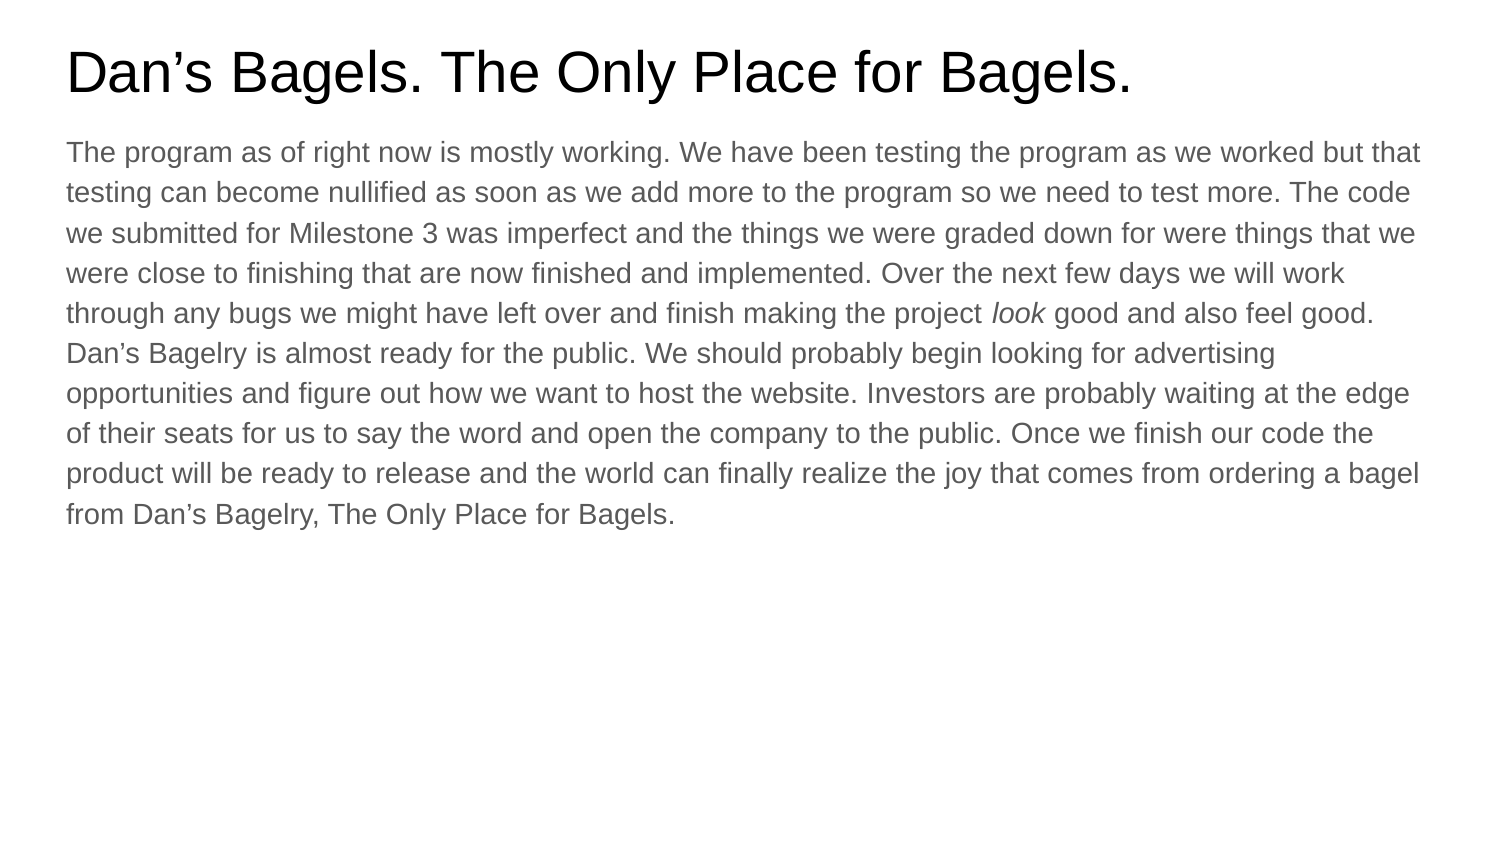

# Dan’s Bagels. The Only Place for Bagels.
The program as of right now is mostly working. We have been testing the program as we worked but that testing can become nullified as soon as we add more to the program so we need to test more. The code we submitted for Milestone 3 was imperfect and the things we were graded down for were things that we were close to finishing that are now finished and implemented. Over the next few days we will work through any bugs we might have left over and finish making the project look good and also feel good. Dan’s Bagelry is almost ready for the public. We should probably begin looking for advertising opportunities and figure out how we want to host the website. Investors are probably waiting at the edge of their seats for us to say the word and open the company to the public. Once we finish our code the product will be ready to release and the world can finally realize the joy that comes from ordering a bagel from Dan’s Bagelry, The Only Place for Bagels.